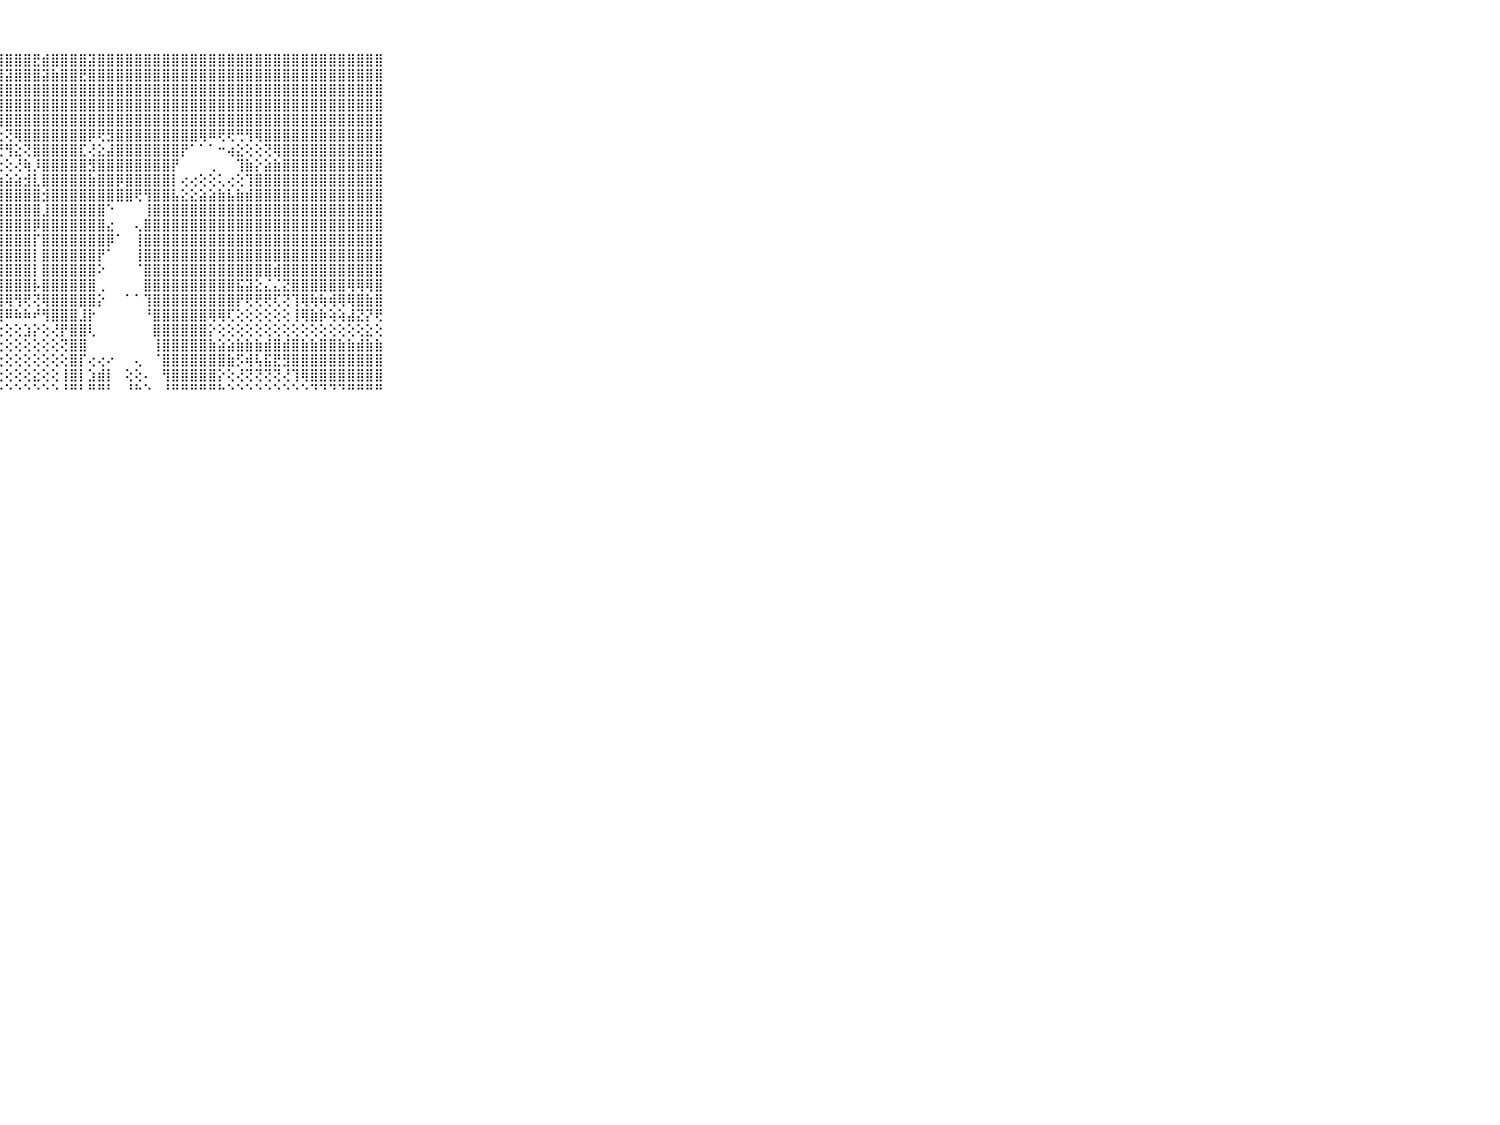

⠀⠀⠀⠀⠀⠀⠀⠀⠀⠀⠀⢹⣿⣟⣿⡟⣻⣿⣻⣿⡿⣿⡿⢽⣿⣿⣿⣿⣿⣿⣿⣟⣾⣿⣿⣿⣿⣽⣿⣿⣿⣿⣿⣿⣿⣿⣿⣿⣿⣿⣿⣿⣿⣿⣿⣿⣿⣿⣿⣿⣿⣿⣿⣿⣿⣿⣿⣿⣿⠀⠀⠀⠀⠀⠀⠀⠀⠀⠀⠀⠀
⠀⠀⠀⠀⠀⠀⠀⠀⠀⠀⠀⡽⣿⣿⣿⣿⣿⣿⣿⣿⣿⣷⣿⣿⣿⣿⣷⣽⣽⣿⣿⣿⣽⣷⣿⣿⣟⣿⣿⣿⣿⣿⣿⣿⣿⣿⣿⣿⣿⣿⣿⣿⣿⣿⣿⣿⣿⣿⣿⣿⣿⣿⣿⣿⣿⣿⣿⣿⣿⠀⠀⠀⠀⠀⠀⠀⠀⠀⠀⠀⠀
⠀⠀⠀⠀⠀⠀⠀⠀⠀⠀⠀⣿⣿⣿⣿⣿⣿⣿⣿⣿⣿⣿⣿⣿⣿⣿⣿⣿⣿⣿⣿⣿⣿⣿⣿⣿⣿⣿⣿⣿⣿⣿⣿⣿⣿⣿⣿⣿⣿⣿⣿⣿⣿⣿⣿⣿⣿⣿⣿⣿⣿⣿⣿⣿⣿⣿⣿⣿⣿⠀⠀⠀⠀⠀⠀⠀⠀⠀⠀⠀⠀
⠀⠀⠀⠀⠀⠀⠀⠀⠀⠀⠀⣿⣿⣿⣿⣿⣿⣿⣿⣿⣿⣿⣿⣿⣿⣿⣿⣿⣿⣿⣿⣿⣿⣿⣿⣿⣿⣿⣿⣿⣿⣿⣿⣿⣿⣿⣿⣿⣿⣿⣿⣿⣿⣿⣿⣿⣿⣿⣿⣿⣿⣿⣿⣿⣿⣿⣿⣿⣿⠀⠀⠀⠀⠀⠀⠀⠀⠀⠀⠀⠀
⠀⠀⠀⠀⠀⠀⠀⠀⠀⠀⠀⣿⣿⣿⣿⣿⣿⣿⣿⣿⣿⡿⢟⢟⢟⢻⢿⣿⣿⣿⣿⣿⣿⣿⣿⣿⣿⣿⣿⣿⣿⣿⣿⣿⣿⣿⣿⣿⣿⣿⣿⣿⣿⣿⣿⣿⣿⣿⣿⣿⣿⣿⣿⣿⣿⣿⣿⣿⣿⠀⠀⠀⠀⠀⠀⠀⠀⠀⠀⠀⠀
⠀⠀⠀⠀⠀⠀⠀⠀⠀⠀⠀⣿⣿⣿⣿⣿⣿⣿⣿⢏⢕⠕⠕⢕⠕⠵⢕⣕⢝⢿⣿⣿⣿⣿⣿⣿⣿⡿⢟⣻⣿⣿⣿⣿⣿⣿⣿⣿⣿⢿⠿⢟⢟⢛⢻⢿⣿⣿⣿⣿⣿⣿⣿⣿⣿⣿⣿⣿⣿⠀⠀⠀⠀⠀⠀⠀⠀⠀⠀⠀⠀
⠀⠀⠀⠀⠀⠀⠀⠀⠀⠀⠀⣿⣿⣿⣿⣿⣿⢏⢕⢜⢝⢝⢝⢟⢟⢗⢇⢜⢻⣕⢝⣿⣿⣿⣿⣿⣏⢜⣕⣼⣿⣿⣿⣿⣿⣿⣿⡟⠁⠁⠁⠒⢴⣕⢕⢕⢝⢿⣿⣿⣿⣿⣿⣿⣿⣿⣿⣿⣿⠀⠀⠀⠀⠀⠀⠀⠀⠀⠀⠀⠀
⠀⠀⠀⠀⠀⠀⠀⠀⠀⠀⠀⣿⣿⣿⣿⣿⣷⣕⢕⡕⡕⢕⢕⢕⢕⢕⢕⢕⢕⢜⢷⡸⣿⣿⣿⣿⣿⣻⣿⣿⣿⣿⣿⣿⣿⣿⡟⠀⠀⠀⢀⠀⠀⢹⣷⡕⣵⣷⣿⣿⣿⣿⣿⣿⣿⣿⣿⣿⣿⠀⠀⠀⠀⠀⠀⠀⠀⠀⠀⠀⠀
⠀⠀⠀⠀⠀⠀⠀⠀⠀⠀⠀⣿⣿⣿⣿⣿⣿⣿⣿⣿⣿⣷⣿⣿⣷⣷⣷⣵⣵⣵⣺⣇⣿⣿⣿⣿⣿⣷⣿⣿⡿⣿⣿⣿⣿⣿⡇⢔⢔⢕⢕⢅⢔⢕⢹⣿⣿⣿⣿⣿⣿⣿⣿⣿⣿⣿⣿⣿⣿⠀⠀⠀⠀⠀⠀⠀⠀⠀⠀⠀⠀
⠀⠀⠀⠀⠀⠀⠀⠀⠀⠀⠀⣿⣿⣿⣿⣿⣿⣿⣿⣿⣿⣿⣿⣿⣿⣿⣿⣿⣿⣿⣿⣿⣺⣿⣿⣿⣿⣿⣿⣿⣿⣿⢟⢻⣿⣿⣧⣕⣕⣵⣵⣷⣧⣷⣾⣿⣿⣿⣿⣿⣿⣿⣿⣿⣿⣿⣿⣿⣿⠀⠀⠀⠀⠀⠀⠀⠀⠀⠀⠀⠀
⠀⠀⠀⠀⠀⠀⠀⠀⠀⠀⠀⣿⣿⣿⣿⣿⣿⣿⣿⣿⣿⣿⣿⣿⣿⣿⣿⣿⣿⣿⣿⣿⣸⣿⣿⣿⣿⣿⣿⠑⠀⠀⠀⢸⣿⣿⣿⣿⣿⣿⣿⣿⣿⣿⣿⣿⣿⣿⣿⣿⣿⣿⣿⣿⣿⣿⣿⣿⣿⠀⠀⠀⠀⠀⠀⠀⠀⠀⠀⠀⠀
⠀⠀⠀⠀⠀⠀⠀⠀⠀⠀⠀⣿⣿⣿⣿⣿⣿⣿⣿⣿⣿⣿⣿⣿⣿⣿⣿⣿⣿⣿⣿⡿⣿⣿⣿⣿⣿⣿⣿⣔⠀⠀⢄⣿⣿⣿⣿⣿⣿⣿⣿⣿⣿⣿⣿⣿⣿⣿⣿⣿⣿⣿⣿⣿⣿⣿⣿⣿⣿⠀⠀⠀⠀⠀⠀⠀⠀⠀⠀⠀⠀
⠀⠀⠀⠀⠀⠀⠀⠀⠀⠀⠀⣿⣿⣿⣿⣿⣿⣿⣿⣿⣿⣿⣿⣿⣿⣿⣿⣿⣿⣿⣿⡏⣿⣿⣿⣿⣿⣿⣿⡿⠁⠀⢸⣿⣿⣿⣿⣿⣿⣿⣿⣿⣿⣿⣿⣿⣿⣿⣿⣿⣿⣿⣿⣿⣿⣿⣿⣿⣿⠀⠀⠀⠀⠀⠀⠀⠀⠀⠀⠀⠀
⠀⠀⠀⠀⠀⠀⠀⠀⠀⠀⠀⣿⣿⣿⣿⣿⣿⣿⣿⣿⣿⣿⣿⣿⣿⣿⣿⣿⣿⣿⣿⡇⣿⣿⣿⣿⣿⣿⡟⠁⠀⠀⢸⣿⣿⣿⣿⣿⣿⣿⣿⣿⣿⣿⣿⣿⣿⣿⣿⣿⣿⣿⣿⣿⣿⣿⣿⣿⣿⠀⠀⠀⠀⠀⠀⠀⠀⠀⠀⠀⠀
⠀⠀⠀⠀⠀⠀⠀⠀⠀⠀⠀⣻⣿⣿⣿⣿⣿⣿⣿⣿⣿⣿⣿⣿⣿⣿⣿⣿⣿⣿⣿⡇⣿⣿⣿⣿⣿⣿⠕⠀⠀⠀⠈⣿⣿⣿⣿⣿⣿⣿⣿⣿⣿⣿⣿⣿⣿⣾⣿⣿⣿⣿⣿⣿⣿⣿⣿⣿⣿⠀⠀⠀⠀⠀⠀⠀⠀⠀⠀⠀⠀
⠀⠀⠀⠀⠀⠀⠀⠀⠀⠀⠀⣿⣿⣿⣿⣿⣿⣿⣿⣿⣿⣿⣿⣿⣿⣿⣿⣿⣿⣿⣿⡧⣿⣿⣿⣿⣿⣿⢀⠀⠀⠀⠀⣿⣿⣿⣿⣿⣿⣿⣿⣿⣿⣯⣽⣕⣌⣌⣝⣿⣿⣿⣿⣿⣿⢿⢿⢿⣿⠀⠀⠀⠀⠀⠀⠀⠀⠀⠀⠀⠀
⠀⠀⠀⠀⠀⠀⠀⠀⠀⠀⠀⣿⣿⣿⣿⣿⣿⣿⣿⣿⣿⣟⣻⣟⣿⣿⡿⢿⢿⢻⢟⢝⢿⣿⣿⣿⣿⣿⡕⠀⠀⠁⠁⢹⣿⣿⣿⣿⣿⣿⣿⣿⣿⡟⢟⢟⢟⢏⢝⢹⢿⢷⢷⢾⢿⢿⣿⣷⣿⠀⠀⠀⠀⠀⠀⠀⠀⠀⠀⠀⠀
⠀⠀⠀⠀⠀⠀⠀⠀⠀⠀⠀⣿⣿⣿⣿⣿⣿⣿⣿⣿⣿⣿⣿⣿⣯⣽⡿⢿⠿⠷⠷⠞⢻⣿⣿⣿⣸⡗⠀⠀⠀⠀⠀⠘⣿⣿⣿⣿⣿⣿⢿⢿⢏⢕⢕⢕⢕⢕⢕⢸⢿⣷⡷⢵⢵⣼⣝⡝⢟⠀⠀⠀⠀⠀⠀⠀⠀⠀⠀⠀⠀
⠀⠀⠀⠀⠀⠀⠀⠀⠀⠀⠀⠟⠟⠋⢛⢛⢙⢝⢍⢍⢍⢕⢕⢔⢔⢔⢔⢕⢕⢕⣱⡕⢕⢜⡟⣿⣿⢇⠀⠀⠀⠀⠀⠀⣿⣿⣿⣿⣿⣿⡕⢕⢕⢕⢕⢕⢕⢕⢕⢕⢕⢕⢕⢕⢕⢕⢕⣕⢕⠀⠀⠀⠀⠀⠀⠀⠀⠀⠀⠀⠀
⠀⠀⠀⠀⠀⠀⠀⠀⠀⠀⠀⠄⢄⢕⢕⢕⢕⢕⢕⢕⢕⢕⢕⢕⢕⢕⢕⢕⢕⢕⢕⢕⢕⢕⢝⣿⣿⠀⠀⠀⠀⠀⠀⠀⢸⣿⣿⣿⣿⣿⣷⣵⣵⣷⣷⣷⣾⣿⣾⣿⣷⣷⣿⣿⣷⣷⣾⣷⣷⠀⠀⠀⠀⠀⠀⠀⠀⠀⠀⠀⠀
⠀⠀⠀⠀⠀⠀⠀⠀⠀⠀⠀⠀⠕⢕⢕⢕⢕⢕⢕⢕⢕⢕⢕⢕⢕⢕⢕⢕⢕⢕⢕⢕⢕⢕⢕⣿⡏⢔⢔⠔⠀⠀⢄⠀⠈⣿⣿⣿⣿⣿⣿⣿⣷⡫⢾⢧⣯⣟⣻⣿⣿⣿⣿⣿⣿⣿⣿⣿⣿⠀⠀⠀⠀⠀⠀⠀⠀⠀⠀⠀⠀
⠀⠀⠀⠀⠀⠀⠀⠀⠀⠀⠀⢕⢕⢕⢕⢕⢕⢕⢕⢕⢕⢕⢕⢕⢕⢕⢕⢕⢕⢕⢕⣕⢕⢕⢸⣿⡇⣱⣾⡇⠀⢕⢕⠄⠀⢻⣿⣿⣿⣿⣿⡕⢕⢜⢝⢝⢝⢝⢜⢹⢿⣿⣿⣿⣿⣿⣿⣿⣿⠀⠀⠀⠀⠀⠀⠀⠀⠀⠀⠀⠀
⠀⠀⠀⠀⠀⠀⠀⠀⠀⠀⠀⠀⠑⠑⠑⠑⠑⠑⠑⠑⠑⠑⠑⠑⠑⠑⠑⠑⠑⠑⠑⠑⠑⠑⠘⠛⠃⠛⠛⠃⠀⠘⠓⠑⠀⠘⠛⠛⠛⠛⠛⠓⠑⠑⠑⠑⠑⠑⠑⠑⠑⠙⠙⠙⠙⠛⠛⠛⠛⠀⠀⠀⠀⠀⠀⠀⠀⠀⠀⠀⠀